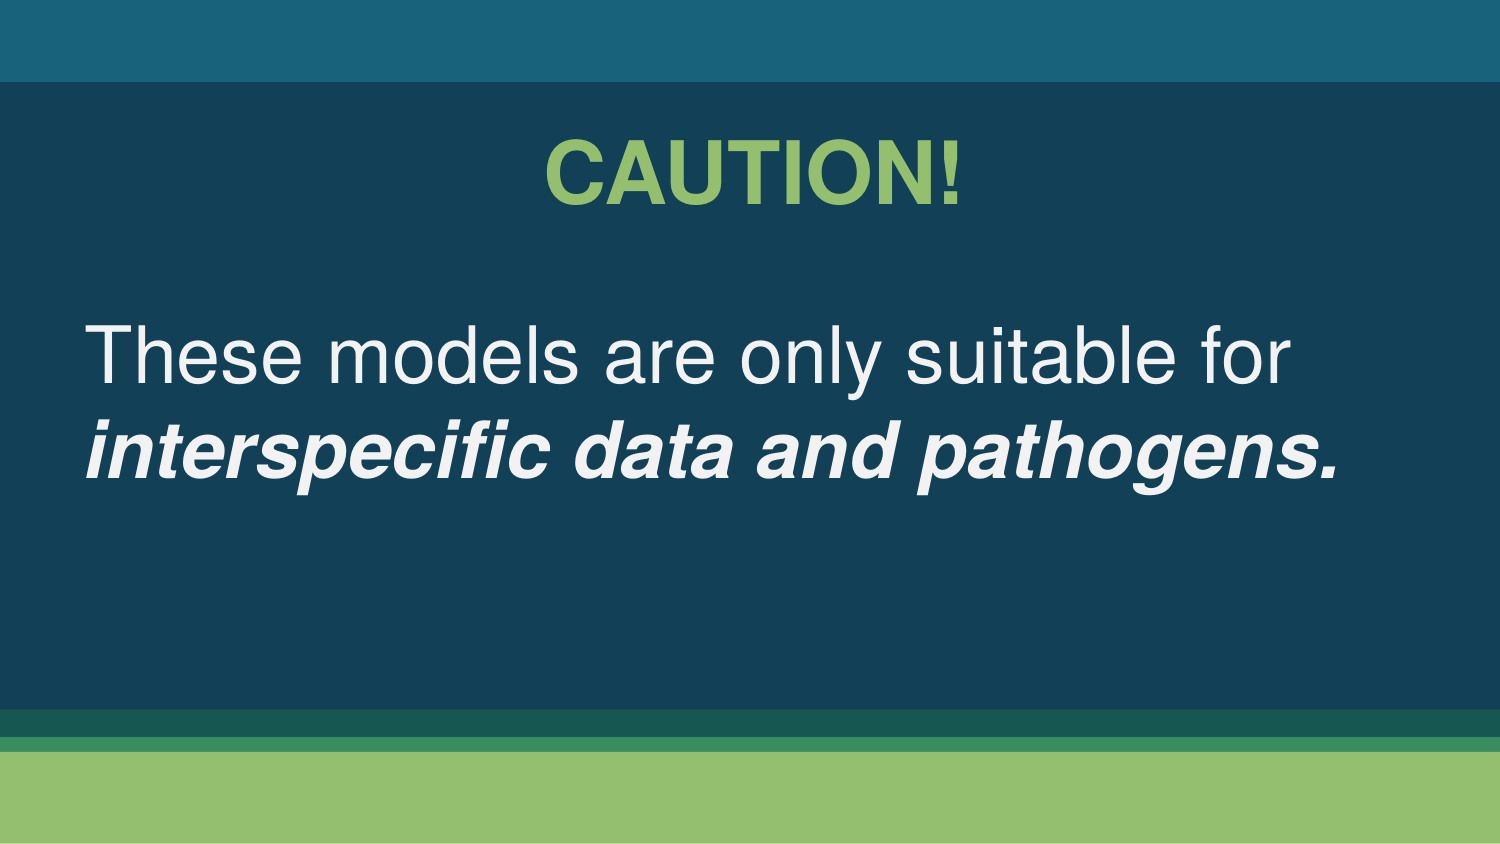

Caution!
# These models are only suitable for interspecific data and pathogens.